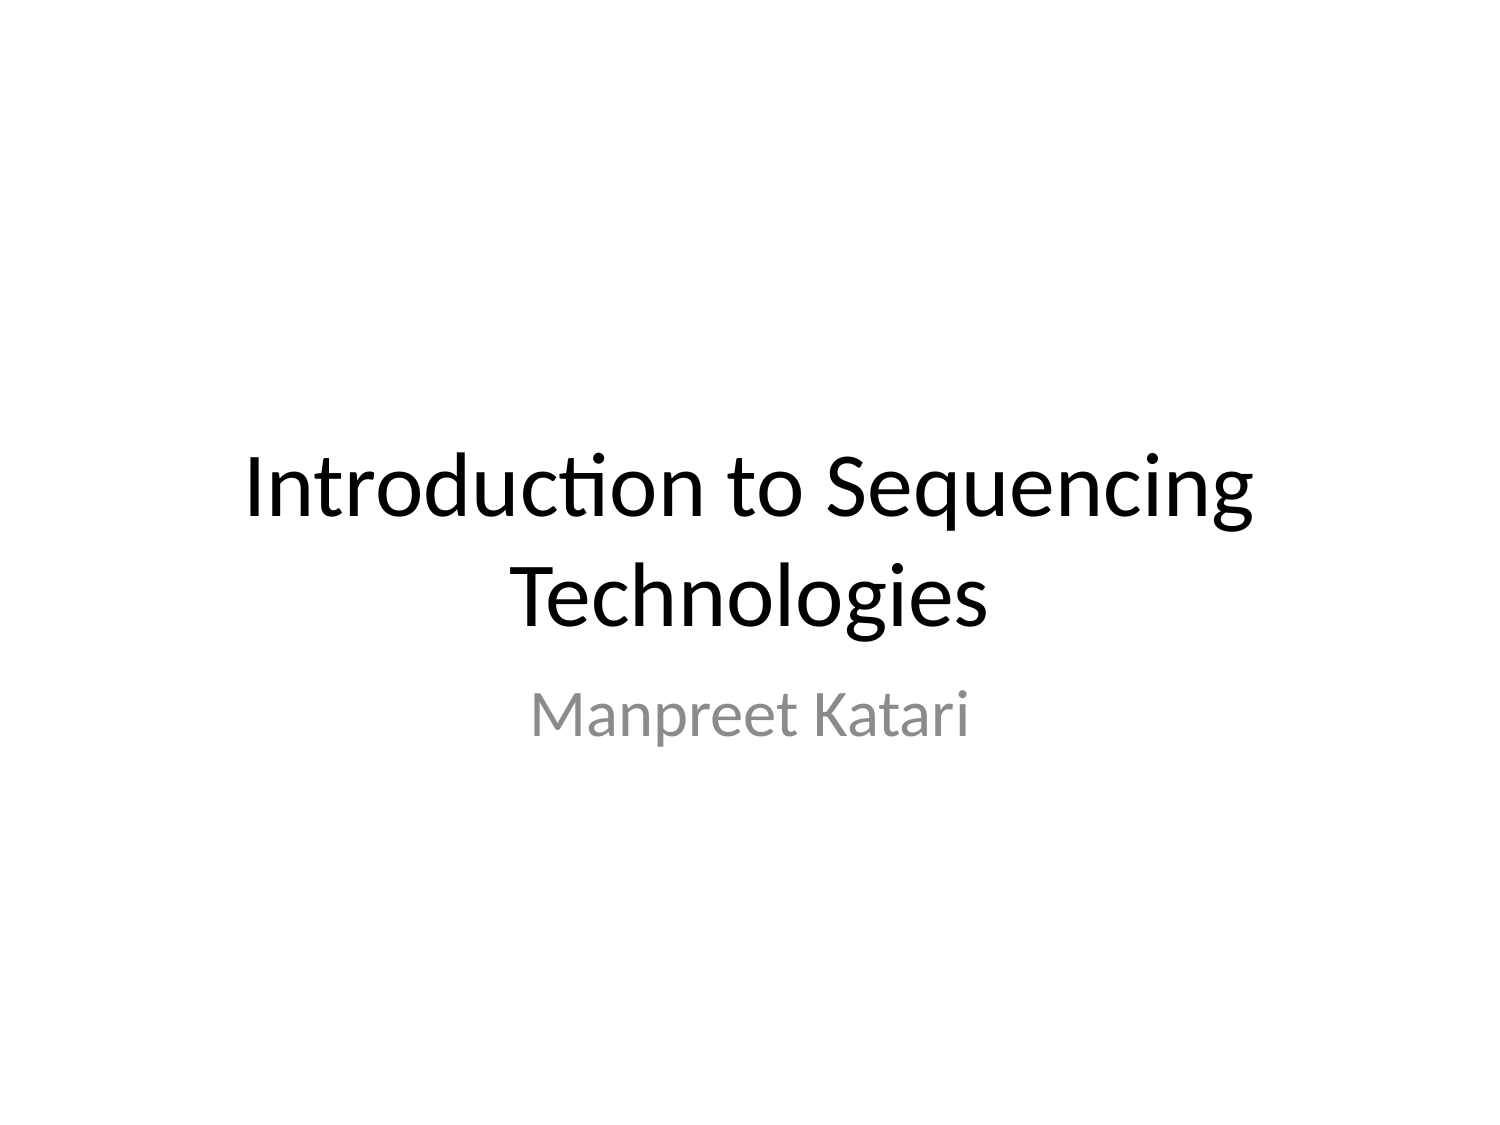

# Introduction to Sequencing Technologies
Manpreet Katari